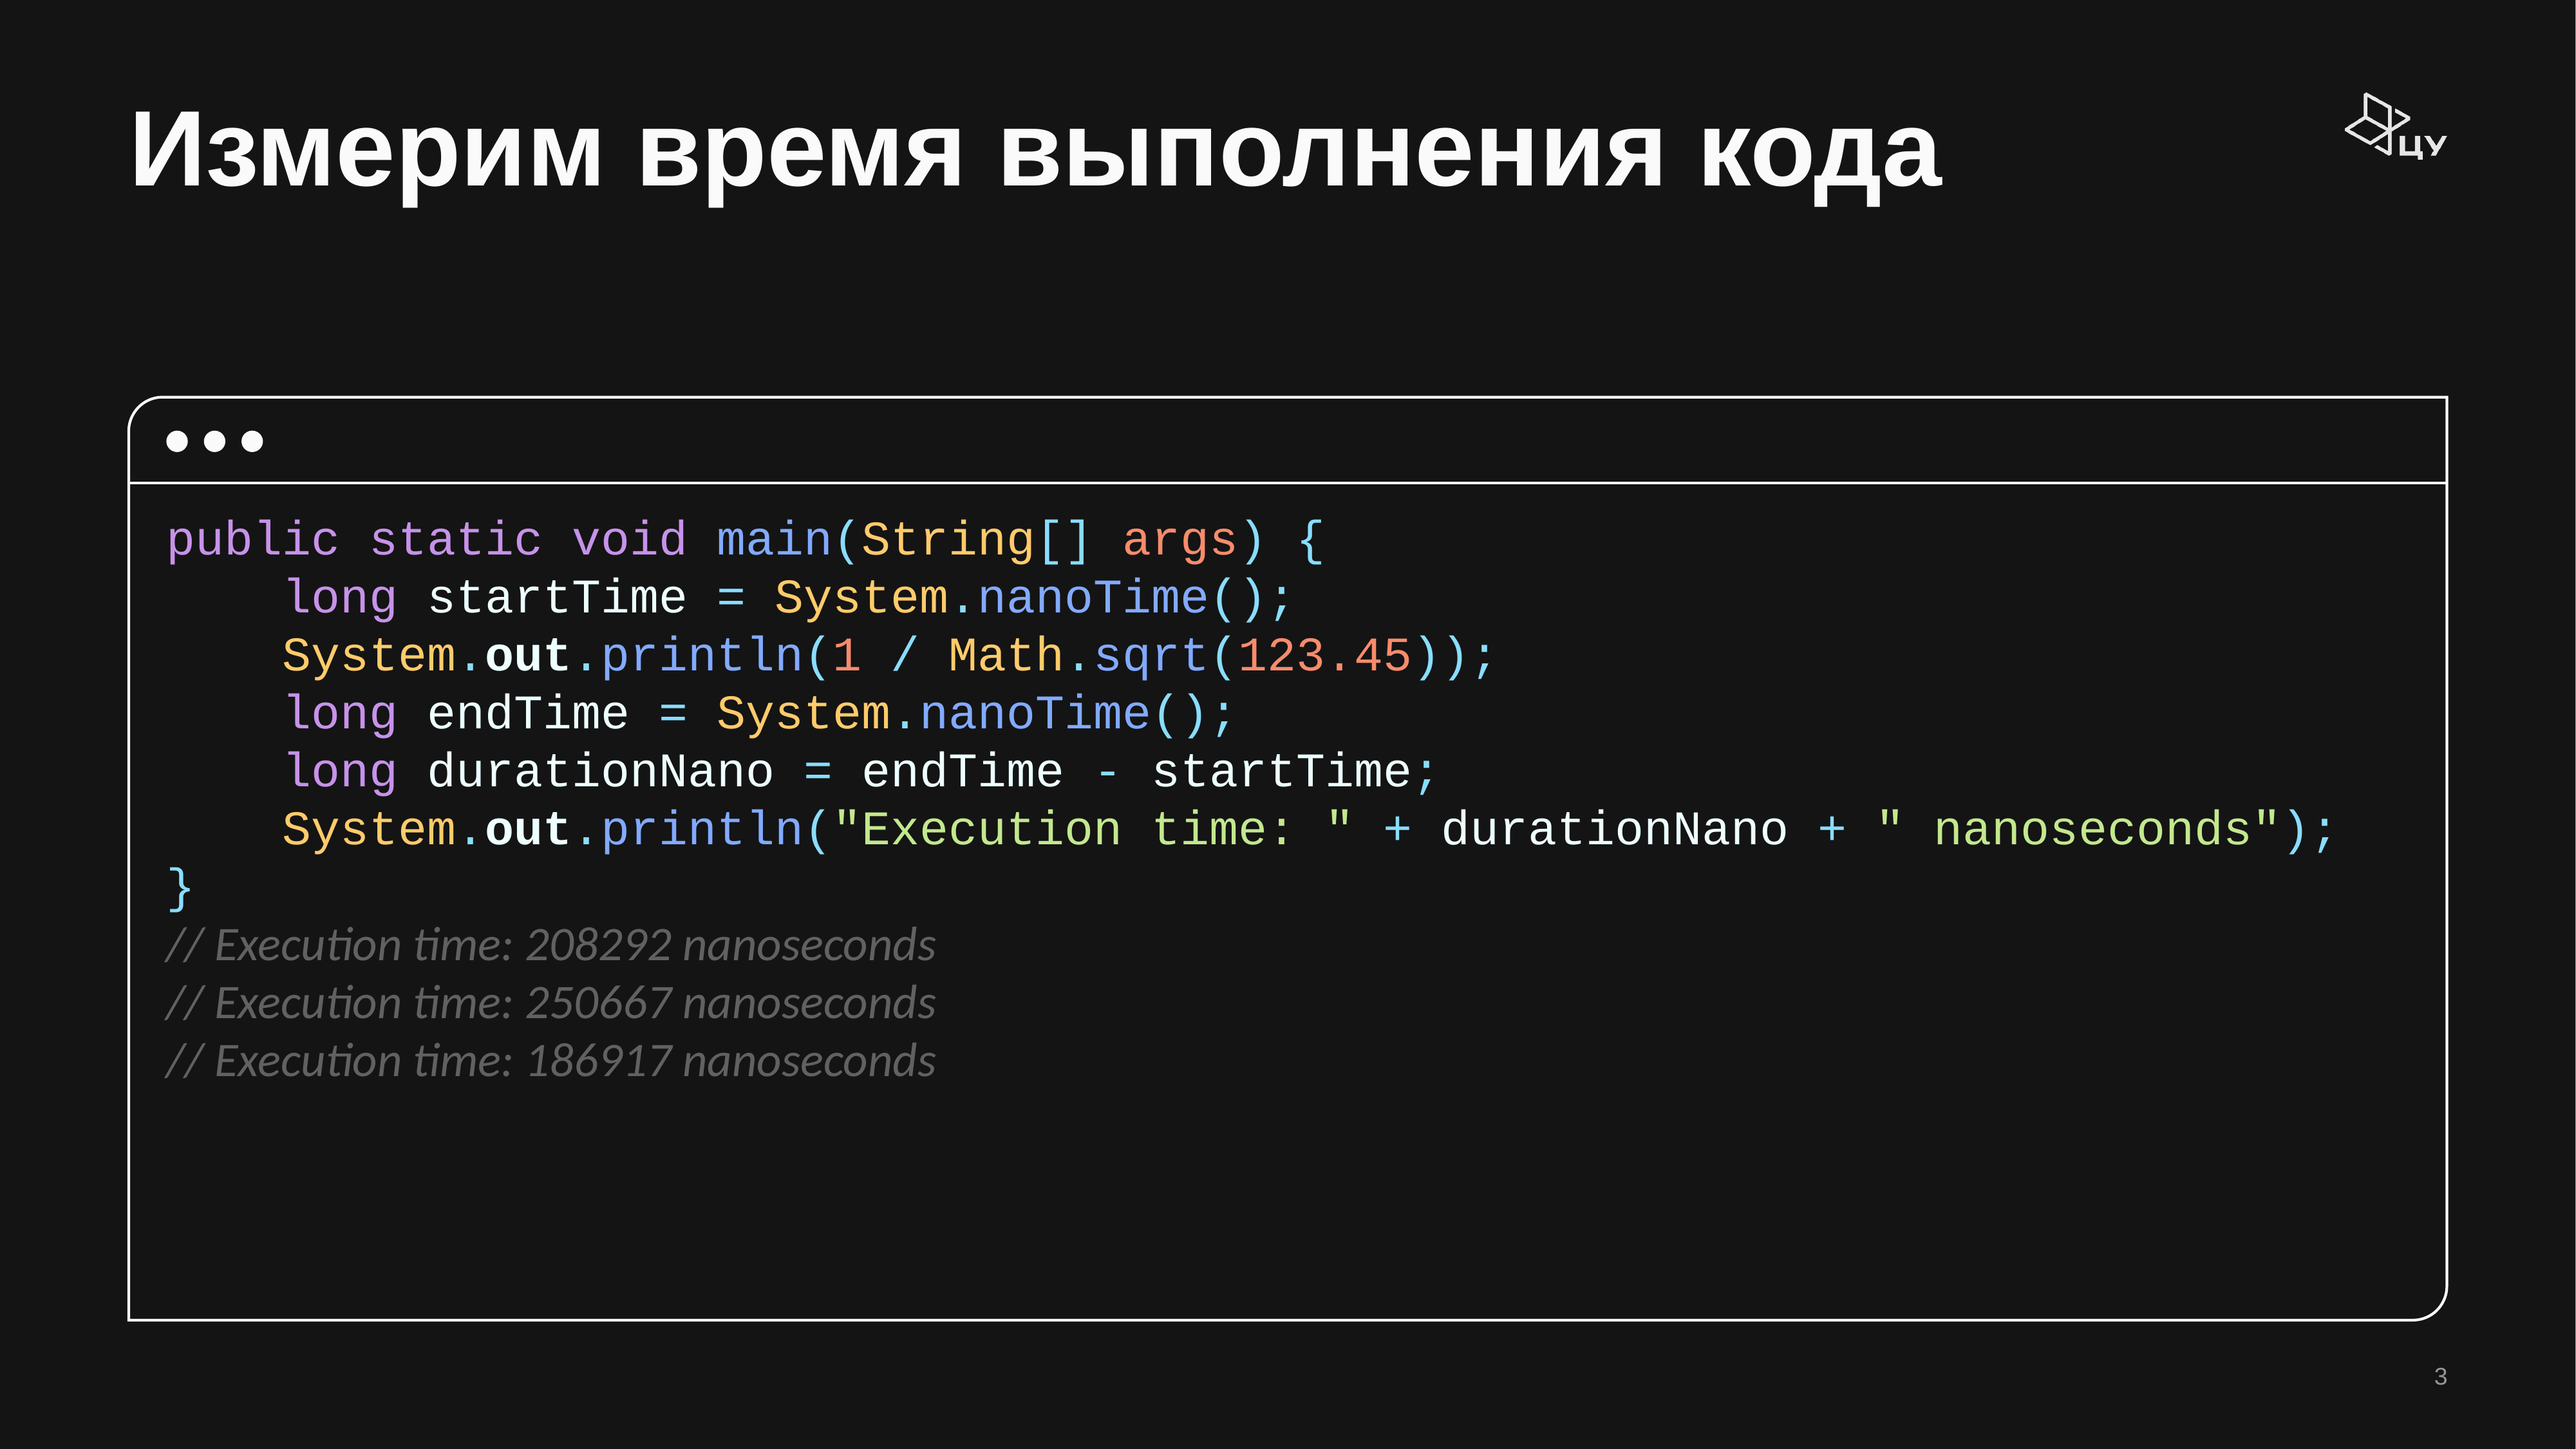

Измерим время выполнения кода
public static void main(String[] args) {
    long startTime = System.nanoTime();
    System.out.println(1 / Math.sqrt(123.45));
    long endTime = System.nanoTime();
    long durationNano = endTime - startTime;
    System.out.println("Execution time: " + durationNano + " nanoseconds");
}
// Execution time: 208292 nanoseconds
// Execution time: 250667 nanoseconds
// Execution time: 186917 nanoseconds

3